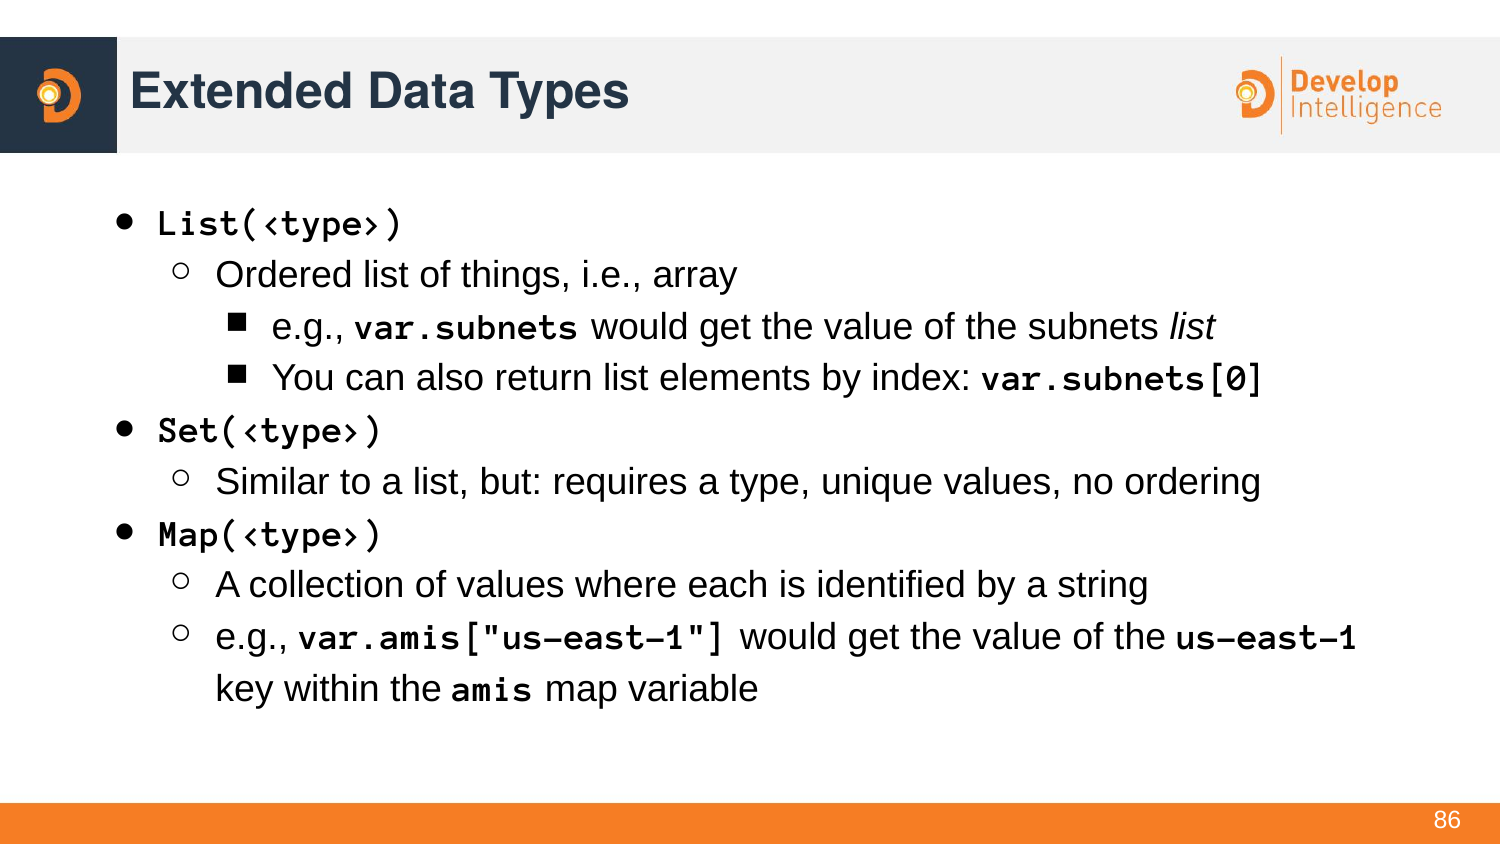

# Extended Data Types
List(<type>)
Ordered list of things, i.e., array
e.g., var.subnets would get the value of the subnets list
You can also return list elements by index: var.subnets[0]
Set(<type>)
Similar to a list, but: requires a type, unique values, no ordering
Map(<type>)
A collection of values where each is identified by a string
e.g., var.amis["us-east-1"] would get the value of the us-east-1 key within the amis map variable

86